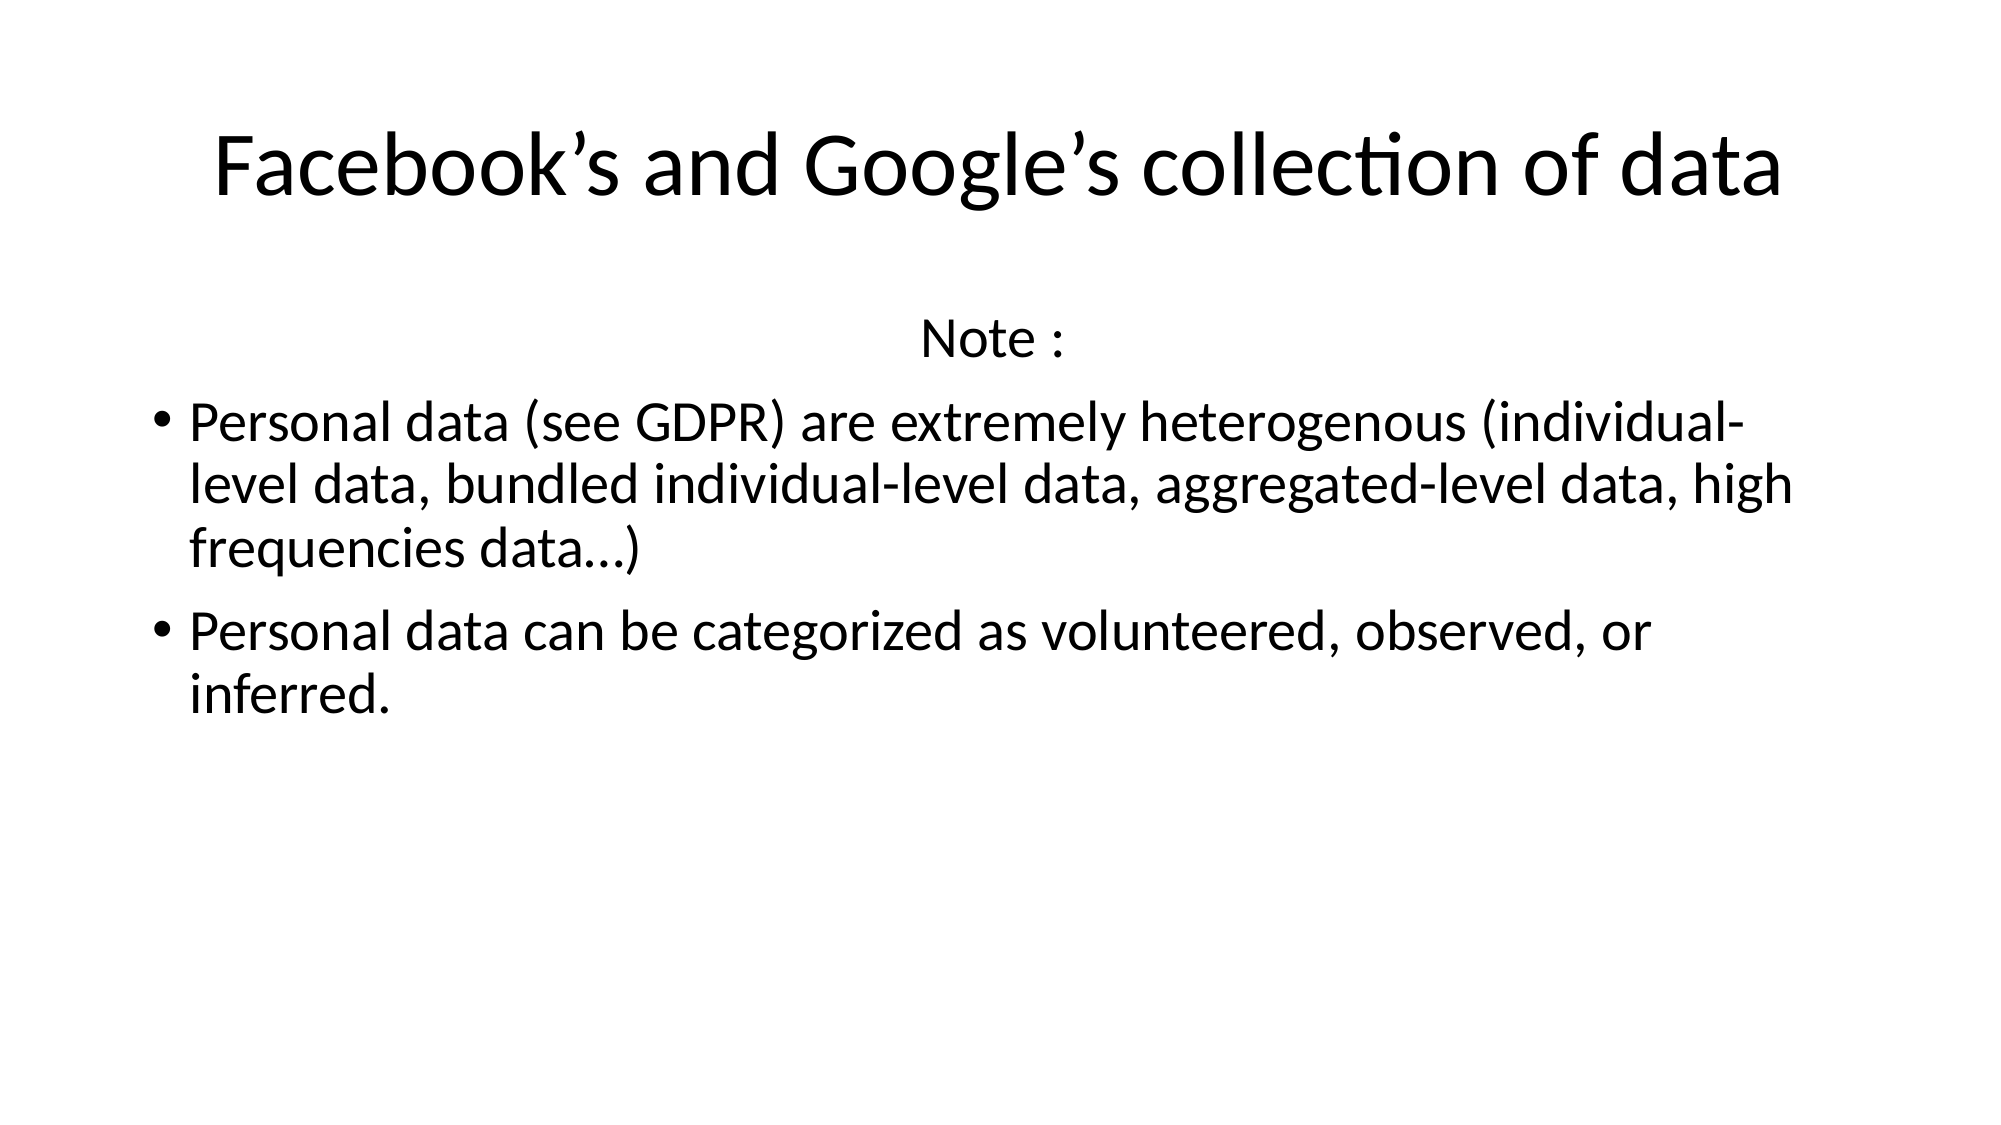

# Facebook’s and Google’s collection of data
Note :
Personal data (see GDPR) are extremely heterogenous (individual-level data, bundled individual-level data, aggregated-level data, high frequencies data…)
Personal data can be categorized as volunteered, observed, or inferred.